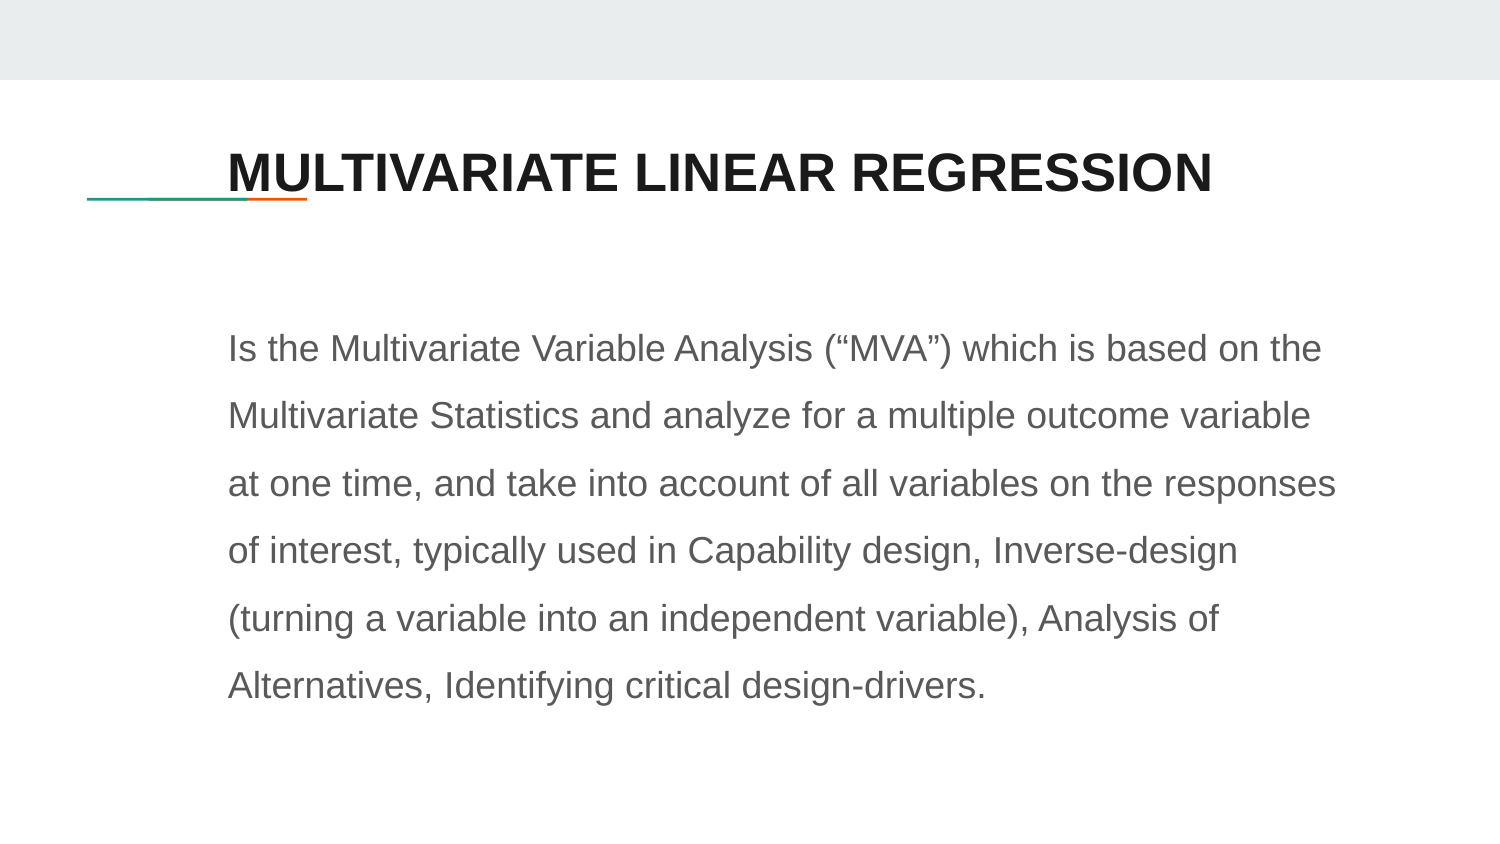

# MULTIVARIATE LINEAR REGRESSION
Is the Multivariate Variable Analysis (“MVA”) which is based on the Multivariate Statistics and analyze for a multiple outcome variable at one time, and take into account of all variables on the responses of interest, typically used in Capability design, Inverse-design (turning a variable into an independent variable), Analysis of Alternatives, Identifying critical design-drivers.